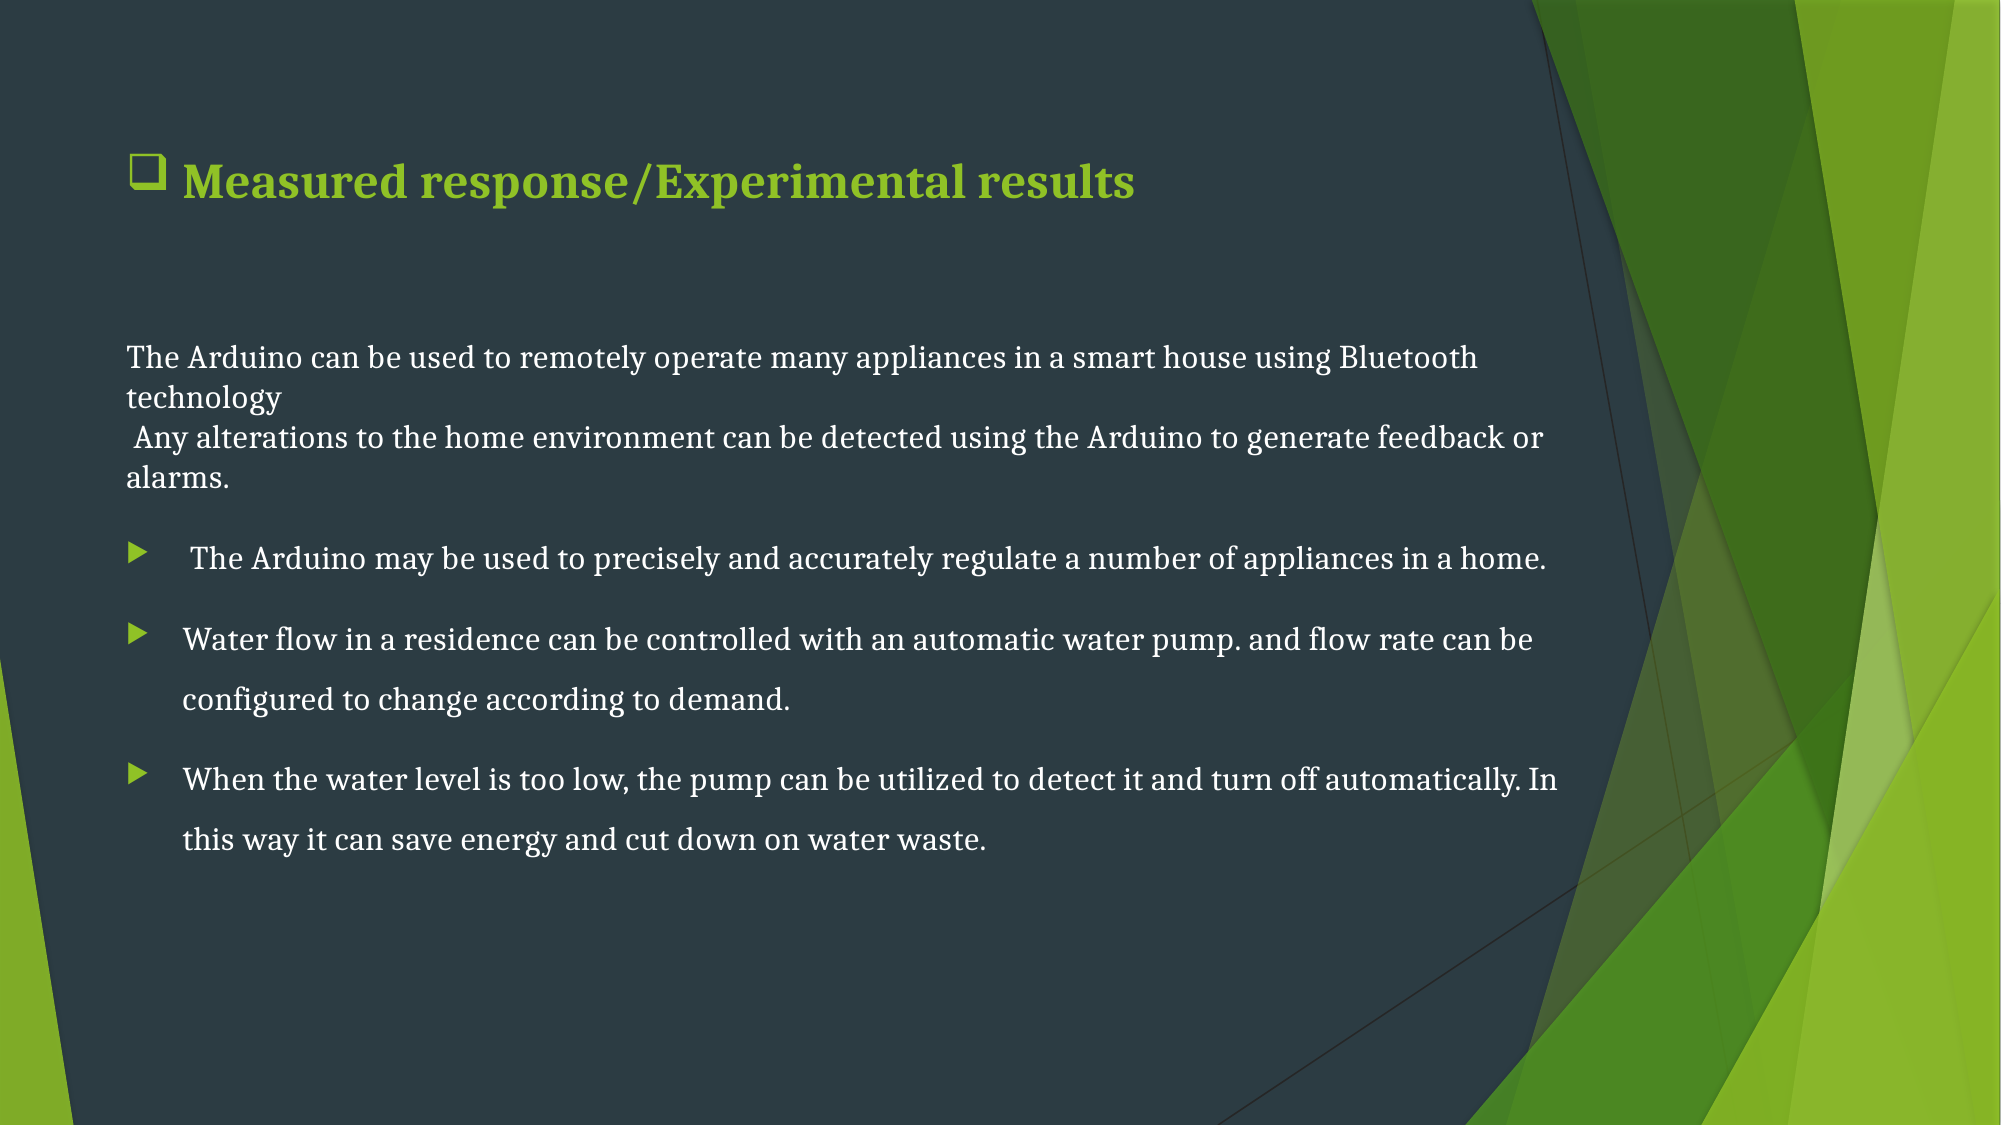

Measured response/Experimental results
The Arduino can be used to remotely operate many appliances in a smart house using Bluetooth technology
 Any alterations to the home environment can be detected using the Arduino to generate feedback or alarms.
 The Arduino may be used to precisely and accurately regulate a number of appliances in a home.
Water flow in a residence can be controlled with an automatic water pump. and flow rate can be configured to change according to demand.
When the water level is too low, the pump can be utilized to detect it and turn off automatically. In this way it can save energy and cut down on water waste.